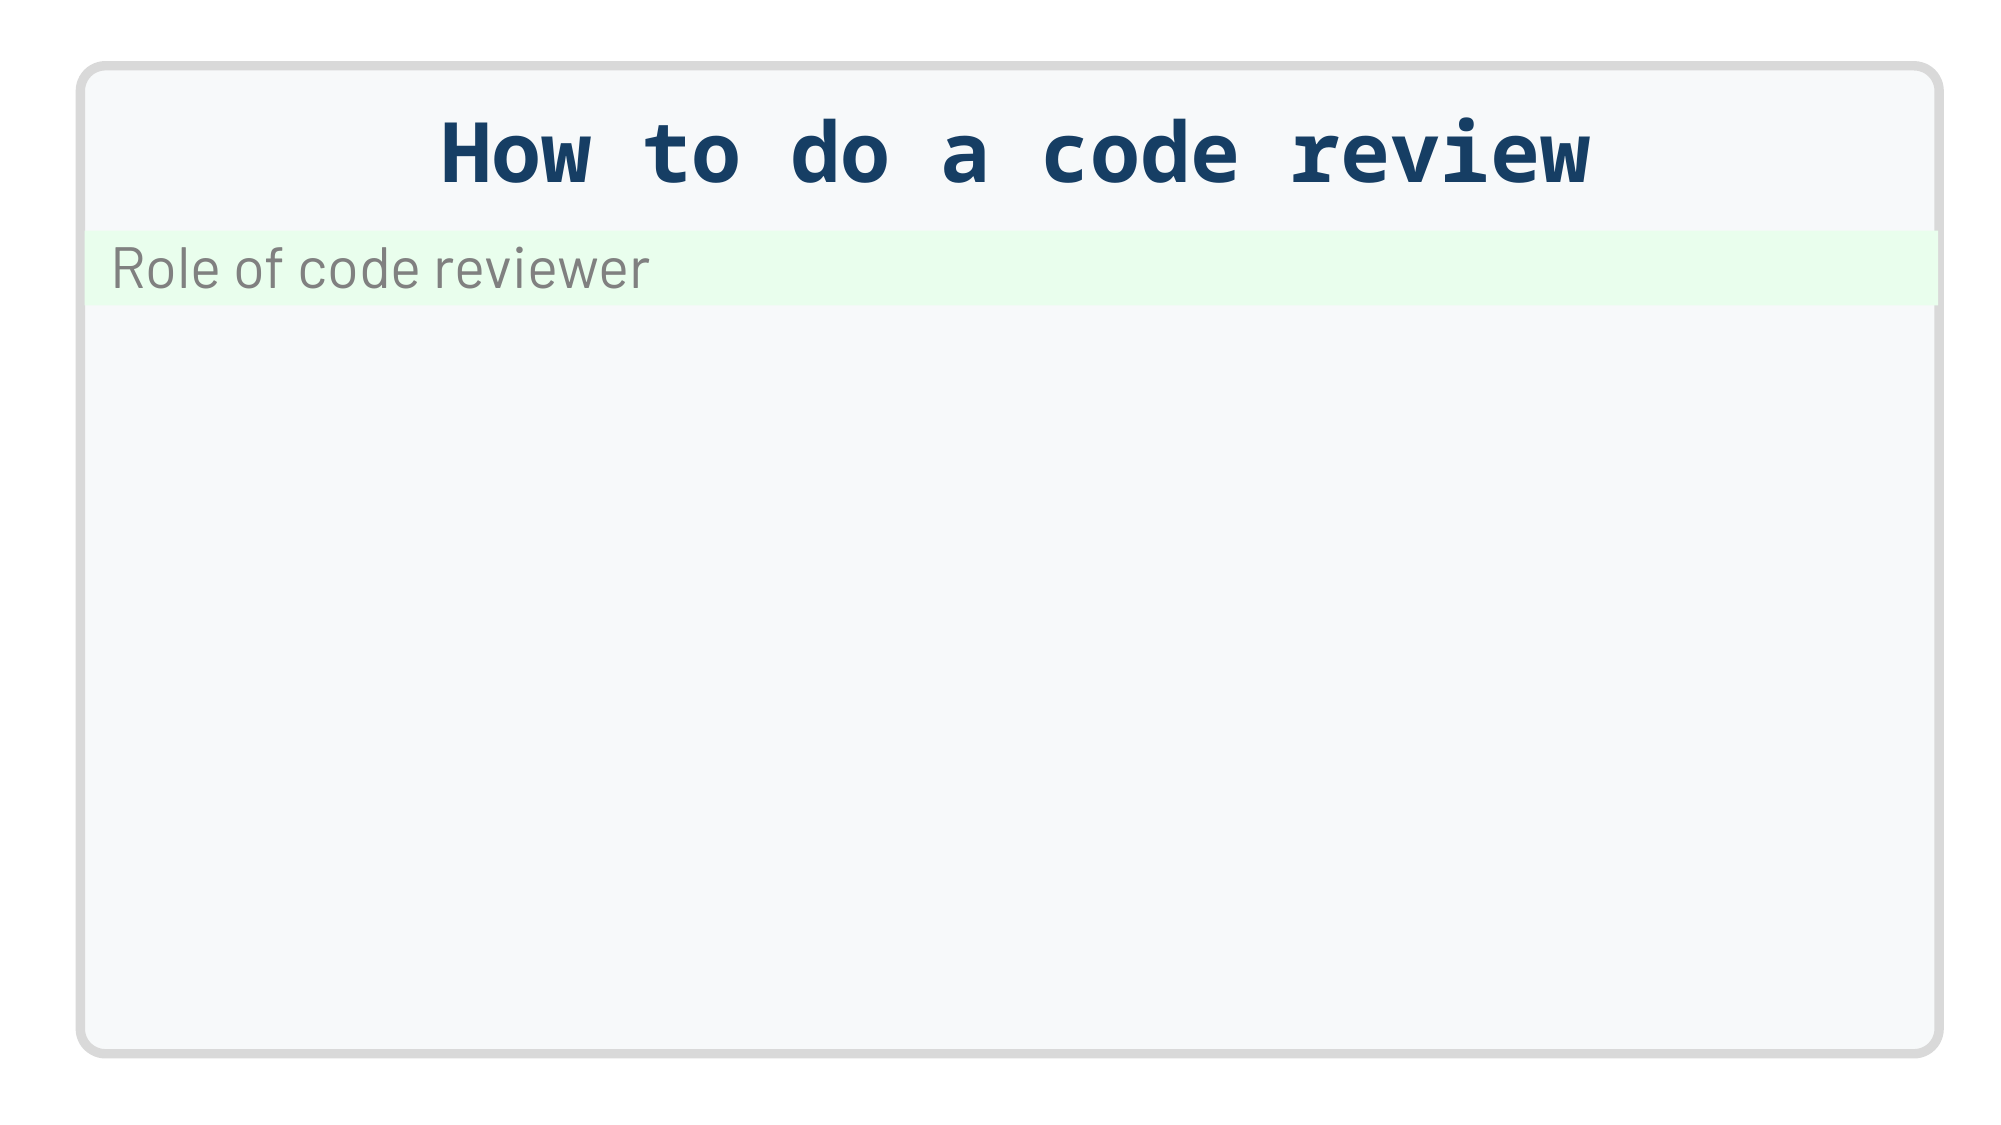

How to do a code review
Role of code reviewer